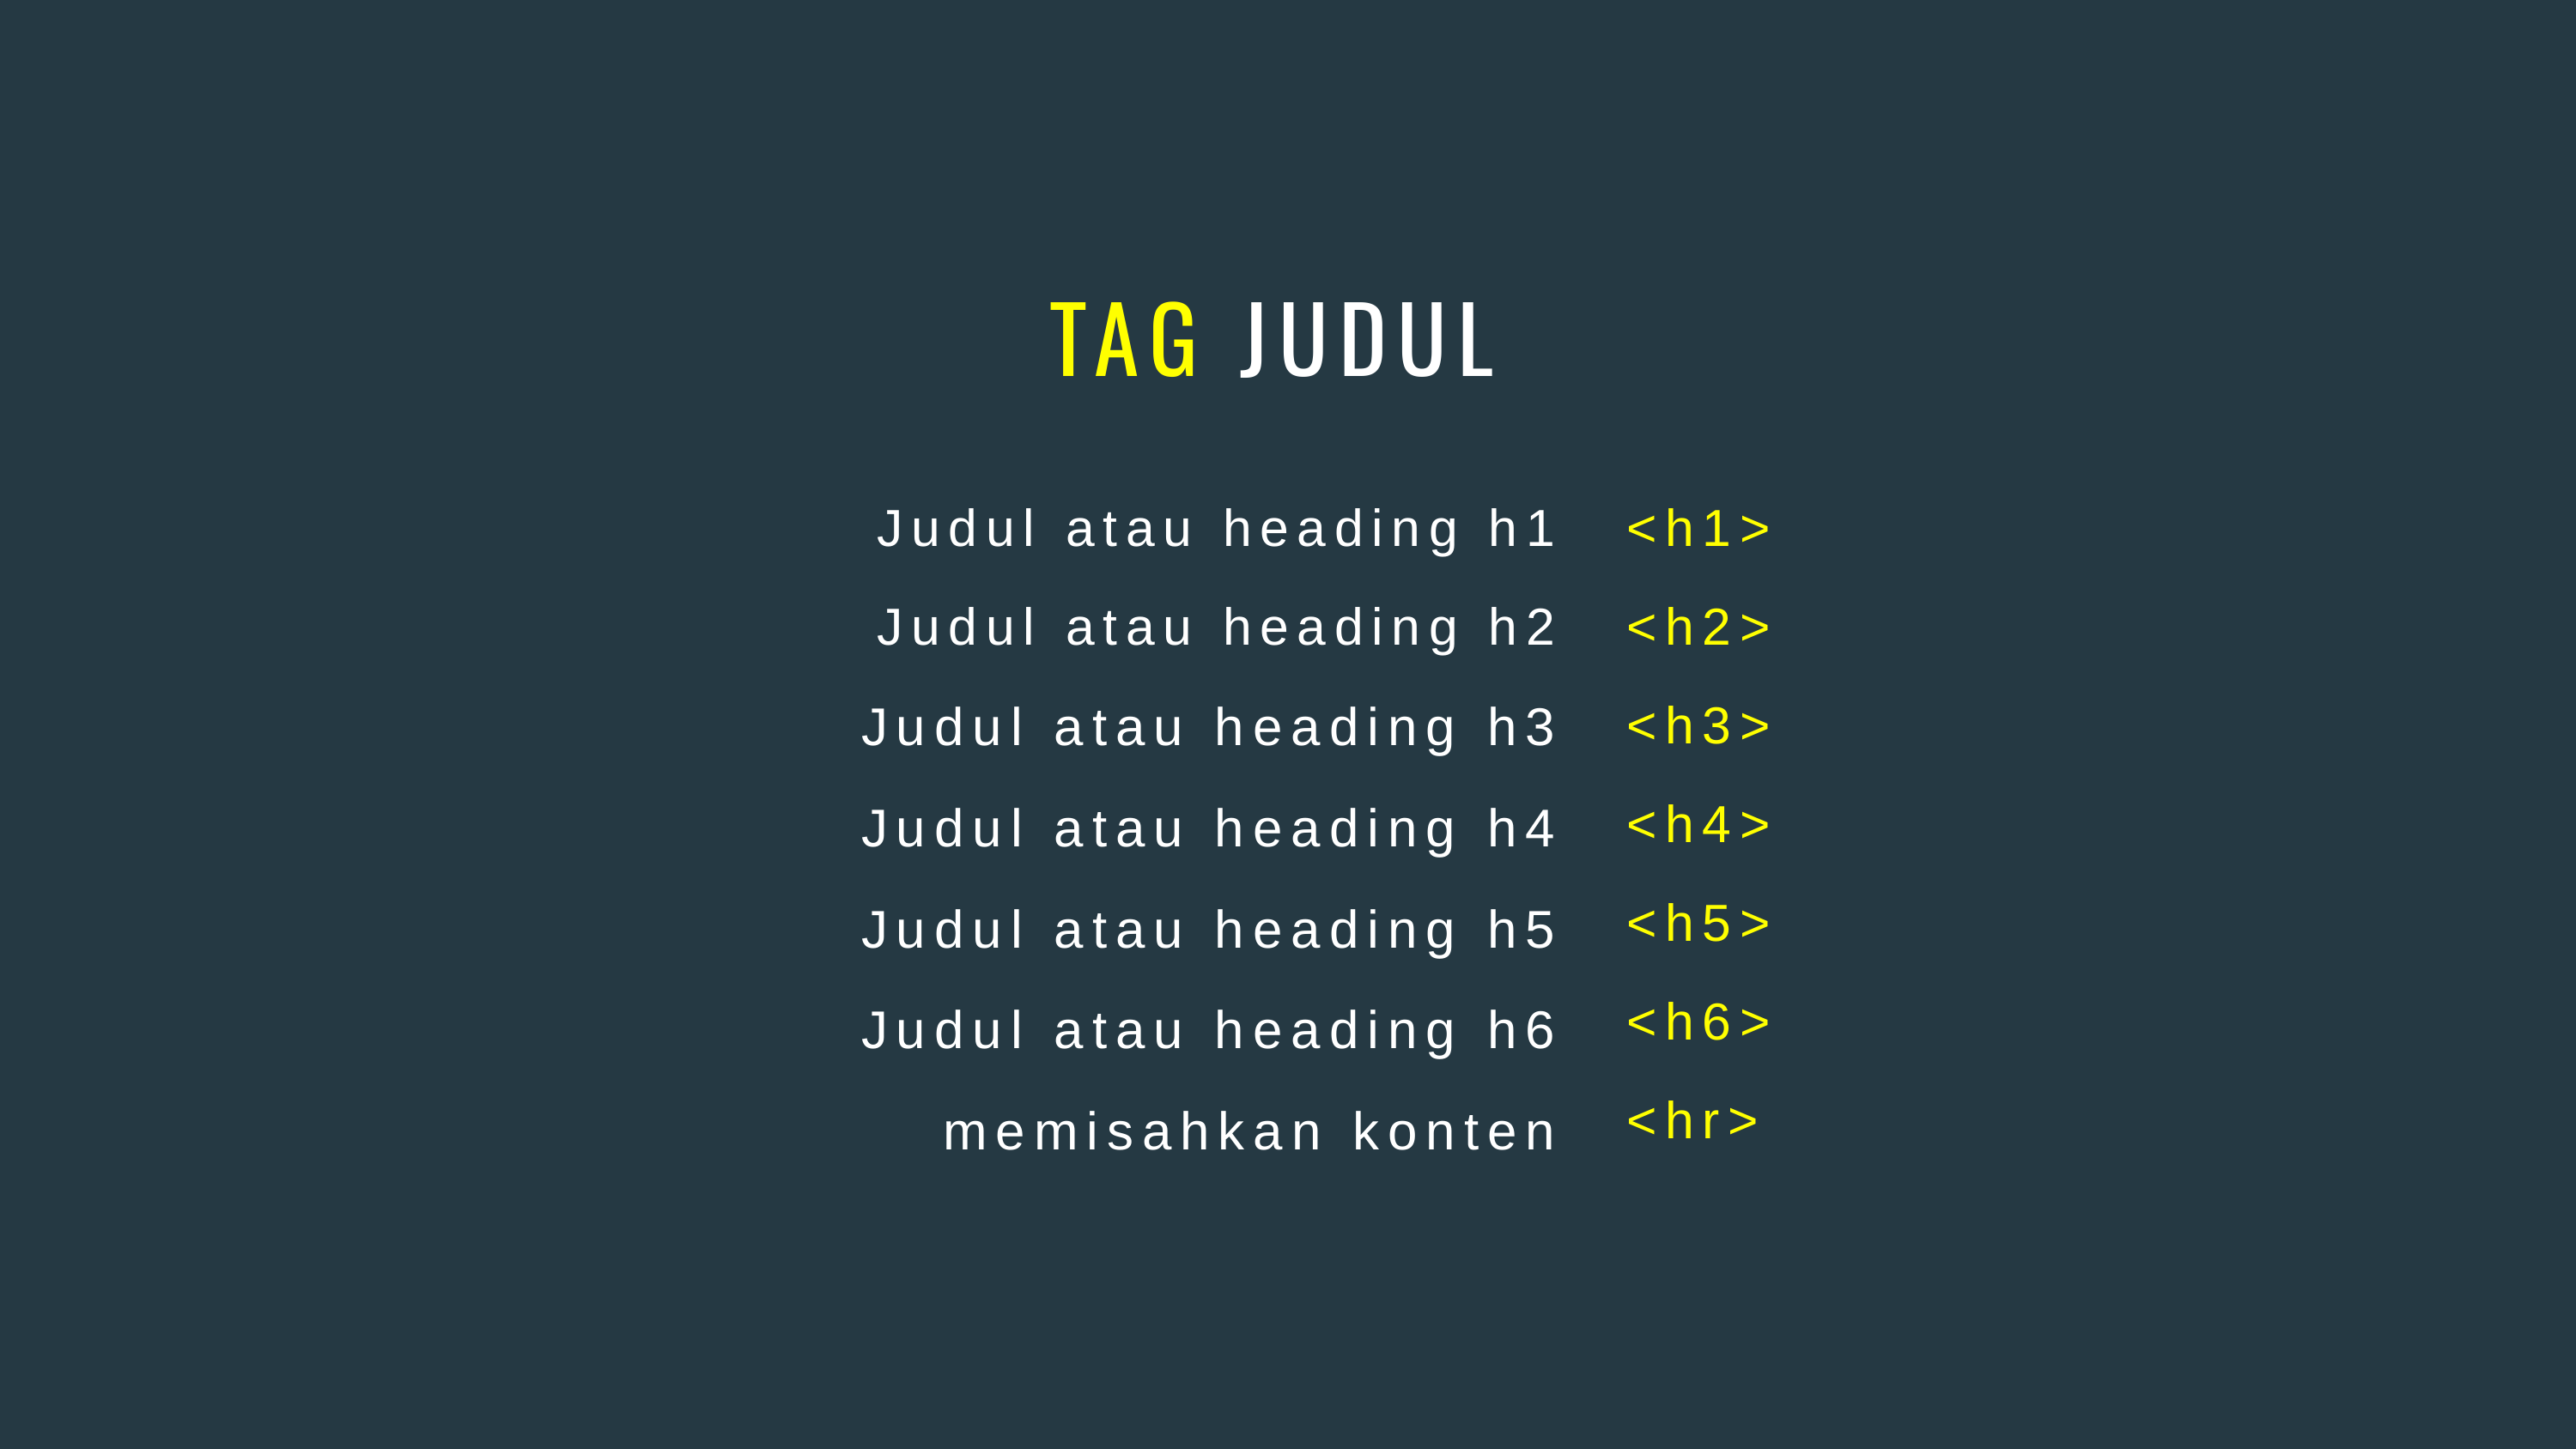

TAG JUDUL
Judul atau heading h1
Judul atau heading h2
Judul atau heading h3
Judul atau heading h4
Judul atau heading h5
Judul atau heading h6
memisahkan konten
<h1>
<h2>
<h3>
<h4>
<h5>
<h6>
<hr>